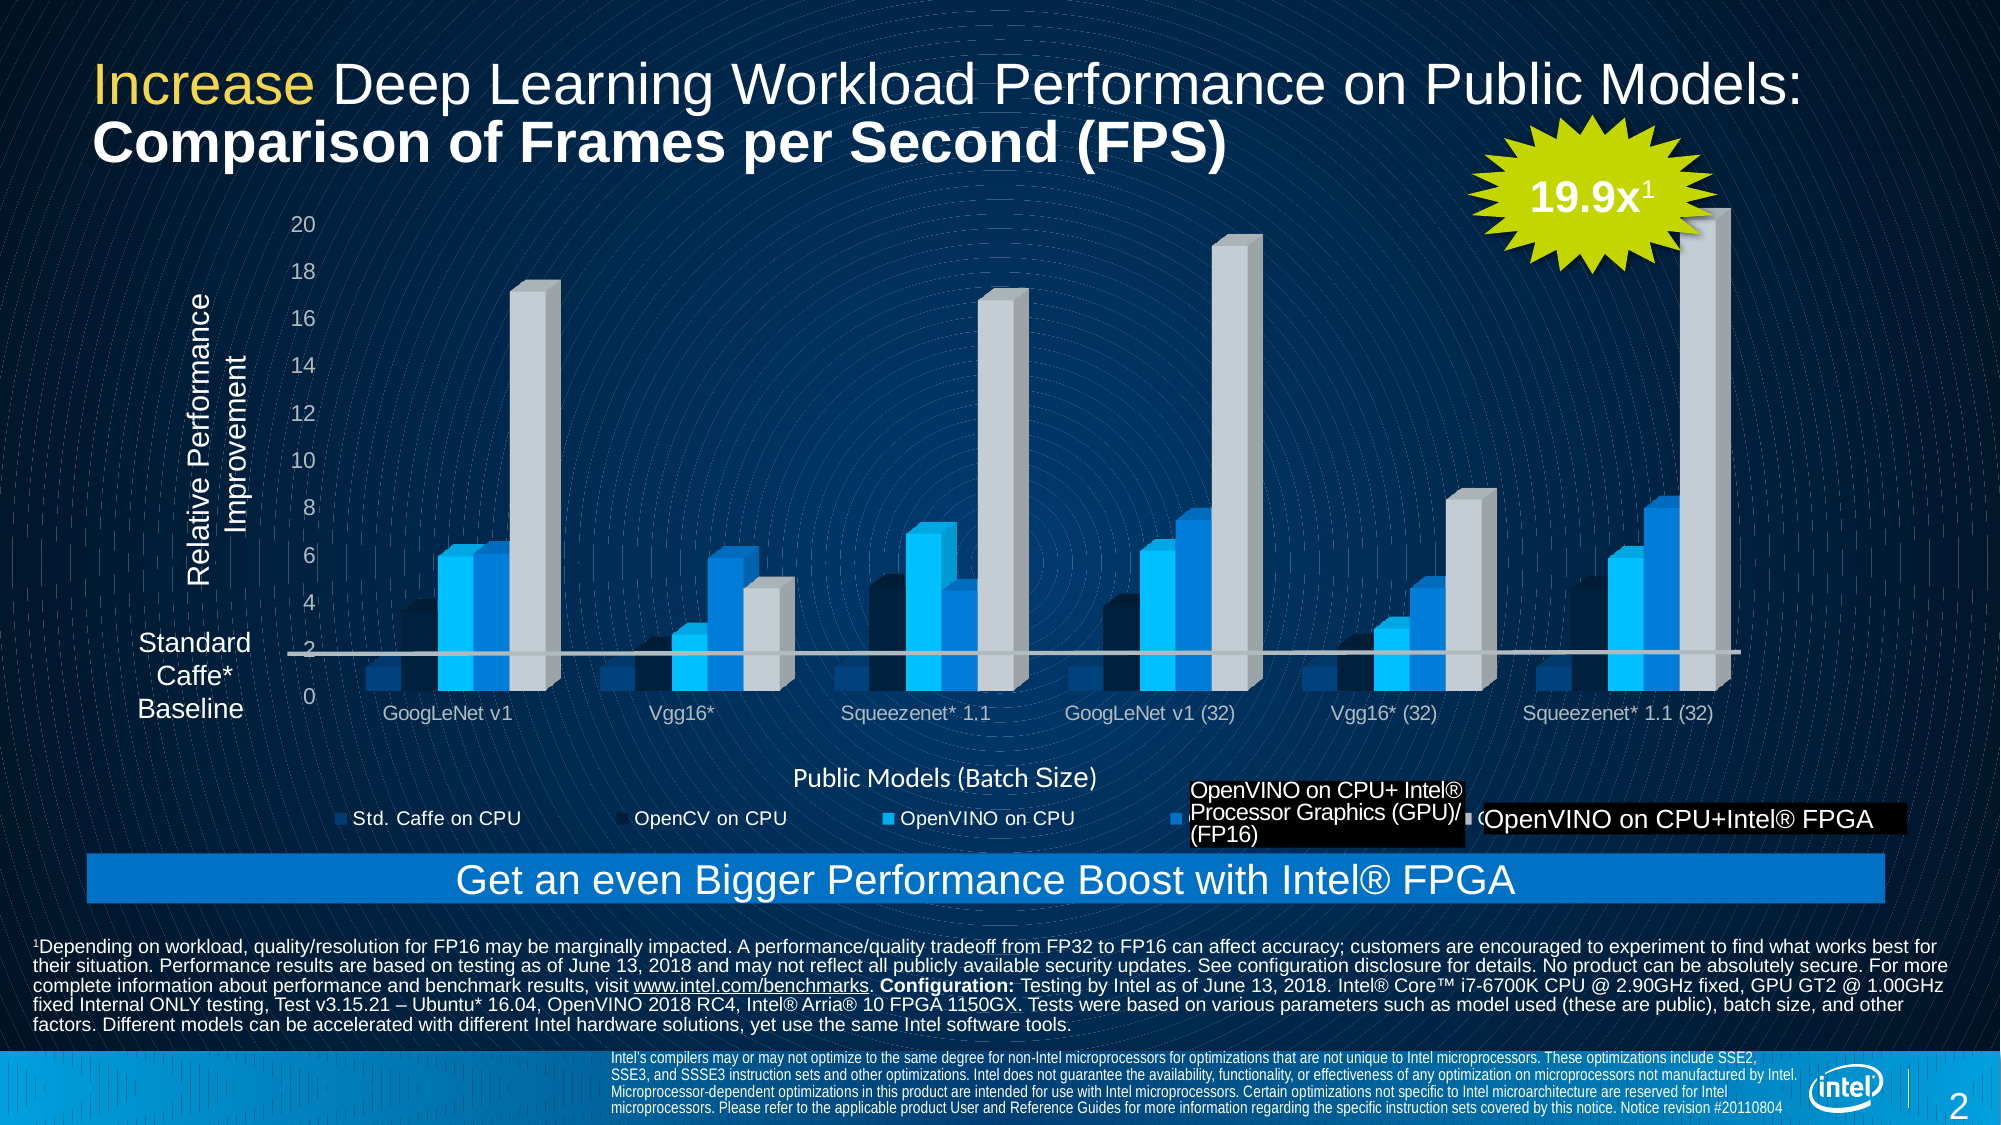

# Increase Deep Learning Workload Performance on Public Models: Comparison of Frames per Second (FPS)

[unsupported chart]

19.9x1
Relative Performance
Improvement
Standard Caffe*
Baseline
Public Models (Batch Size)
OpenVINO on CPU+ Intel® Processor Graphics (GPU)/
(FP16)
OpenVINO on CPU+Intel® FPGA
Get an even Bigger Performance Boost with Intel® FPGA
1Depending on workload, quality/resolution for FP16 may be marginally impacted. A performance/quality tradeoff from FP32 to FP16 can affect accuracy; customers are encouraged to experiment to find what works best for their situation. Performance results are based on testing as of June 13, 2018 and may not reflect all publicly available security updates. See configuration disclosure for details. No product can be absolutely secure. For more complete information about performance and benchmark results, visit www.intel.com/benchmarks. Configuration: Testing by Intel as of June 13, 2018. Intel® Core™ i7-6700K CPU @ 2.90GHz fixed, GPU GT2 @ 1.00GHz fixed Internal ONLY testing, Test v3.15.21 – Ubuntu* 16.04, OpenVINO 2018 RC4, Intel® Arria® 10 FPGA 1150GX. Tests were based on various parameters such as model used (these are public), batch size, and other factors. Different models can be accelerated with different Intel hardware solutions, yet use the same Intel software tools.

Intel’s compilers may or may not optimize to the same degree for non-Intel microprocessors for optimizations that are not unique to Intel microprocessors. These optimizations include SSE2, SSE3, and SSSE3 instruction sets and other optimizations. Intel does not guarantee the availability, functionality, or effectiveness of any optimization on microprocessors not manufactured by Intel. Microprocessor-dependent optimizations in this product are intended for use with Intel microprocessors. Certain optimizations not specific to Intel microarchitecture are reserved for Intel microprocessors. Please refer to the applicable product User and Reference Guides for more information regarding the specific instruction sets covered by this notice. Notice revision #20110804

28